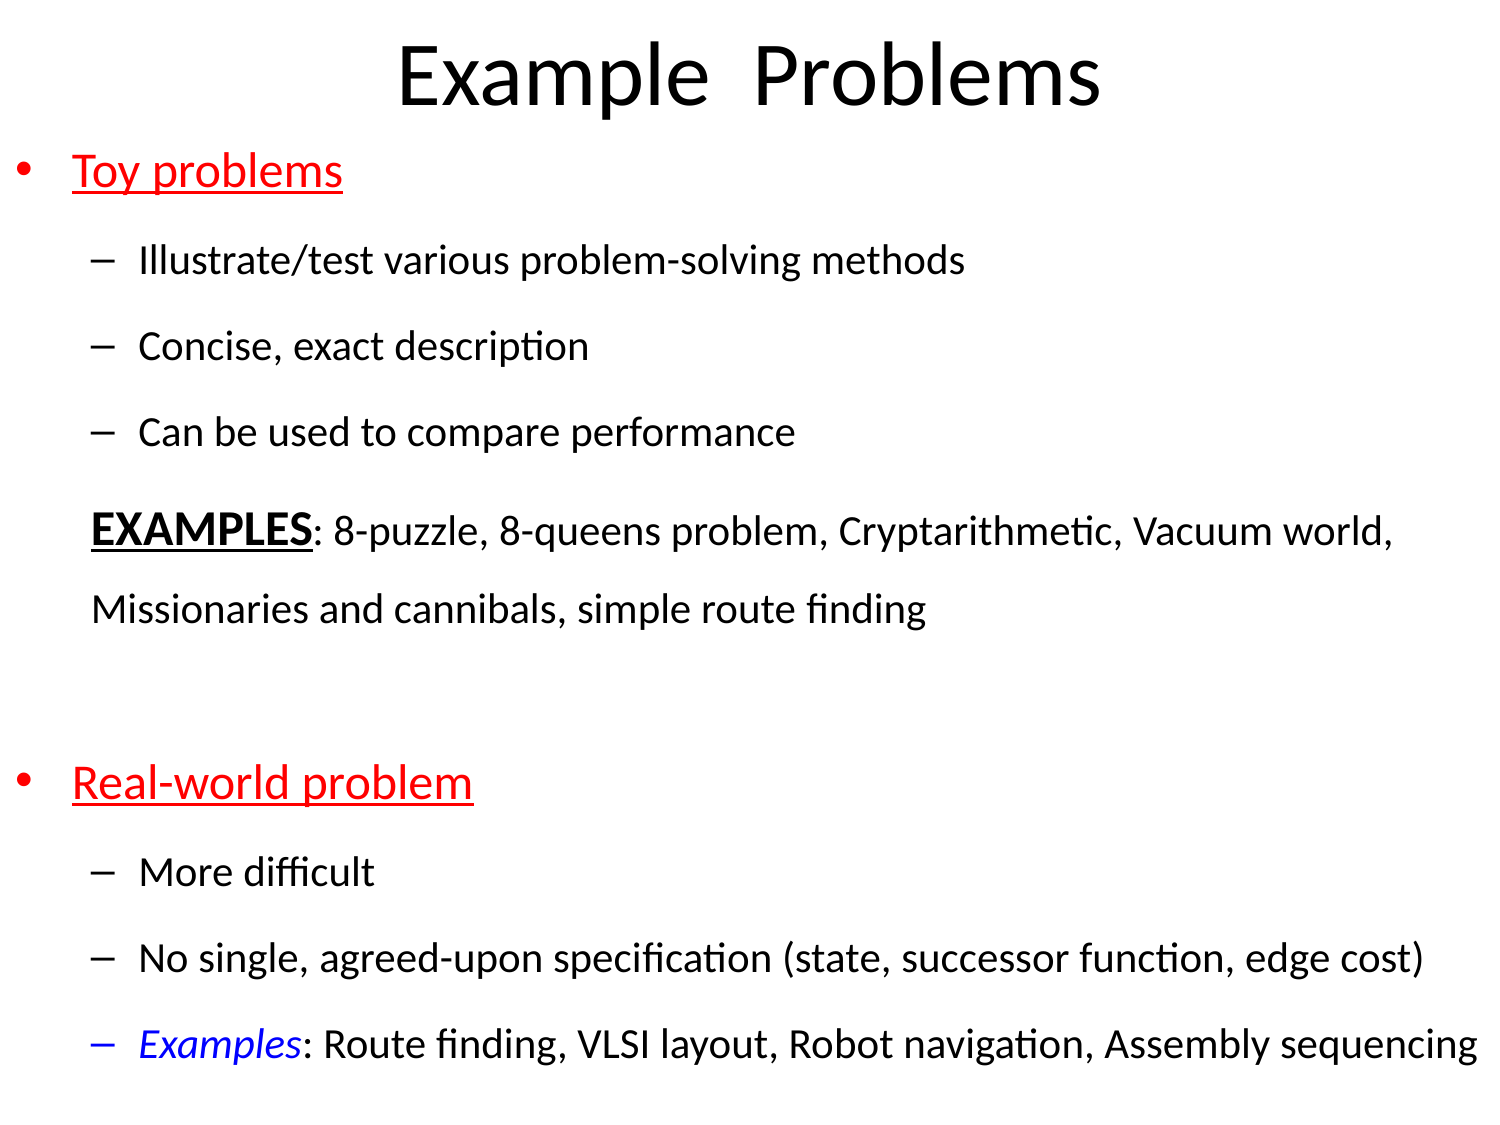

# Example  Problems
Toy problems
Illustrate/test various problem-solving methods
Concise, exact description
Can be used to compare performance
EXAMPLES: 8-puzzle, 8-queens problem, Cryptarithmetic, Vacuum world, Missionaries and cannibals, simple route finding

Real-world problem
More difficult
No single, agreed-upon specification (state, successor function, edge cost)
Examples: Route finding, VLSI layout, Robot navigation, Assembly sequencing